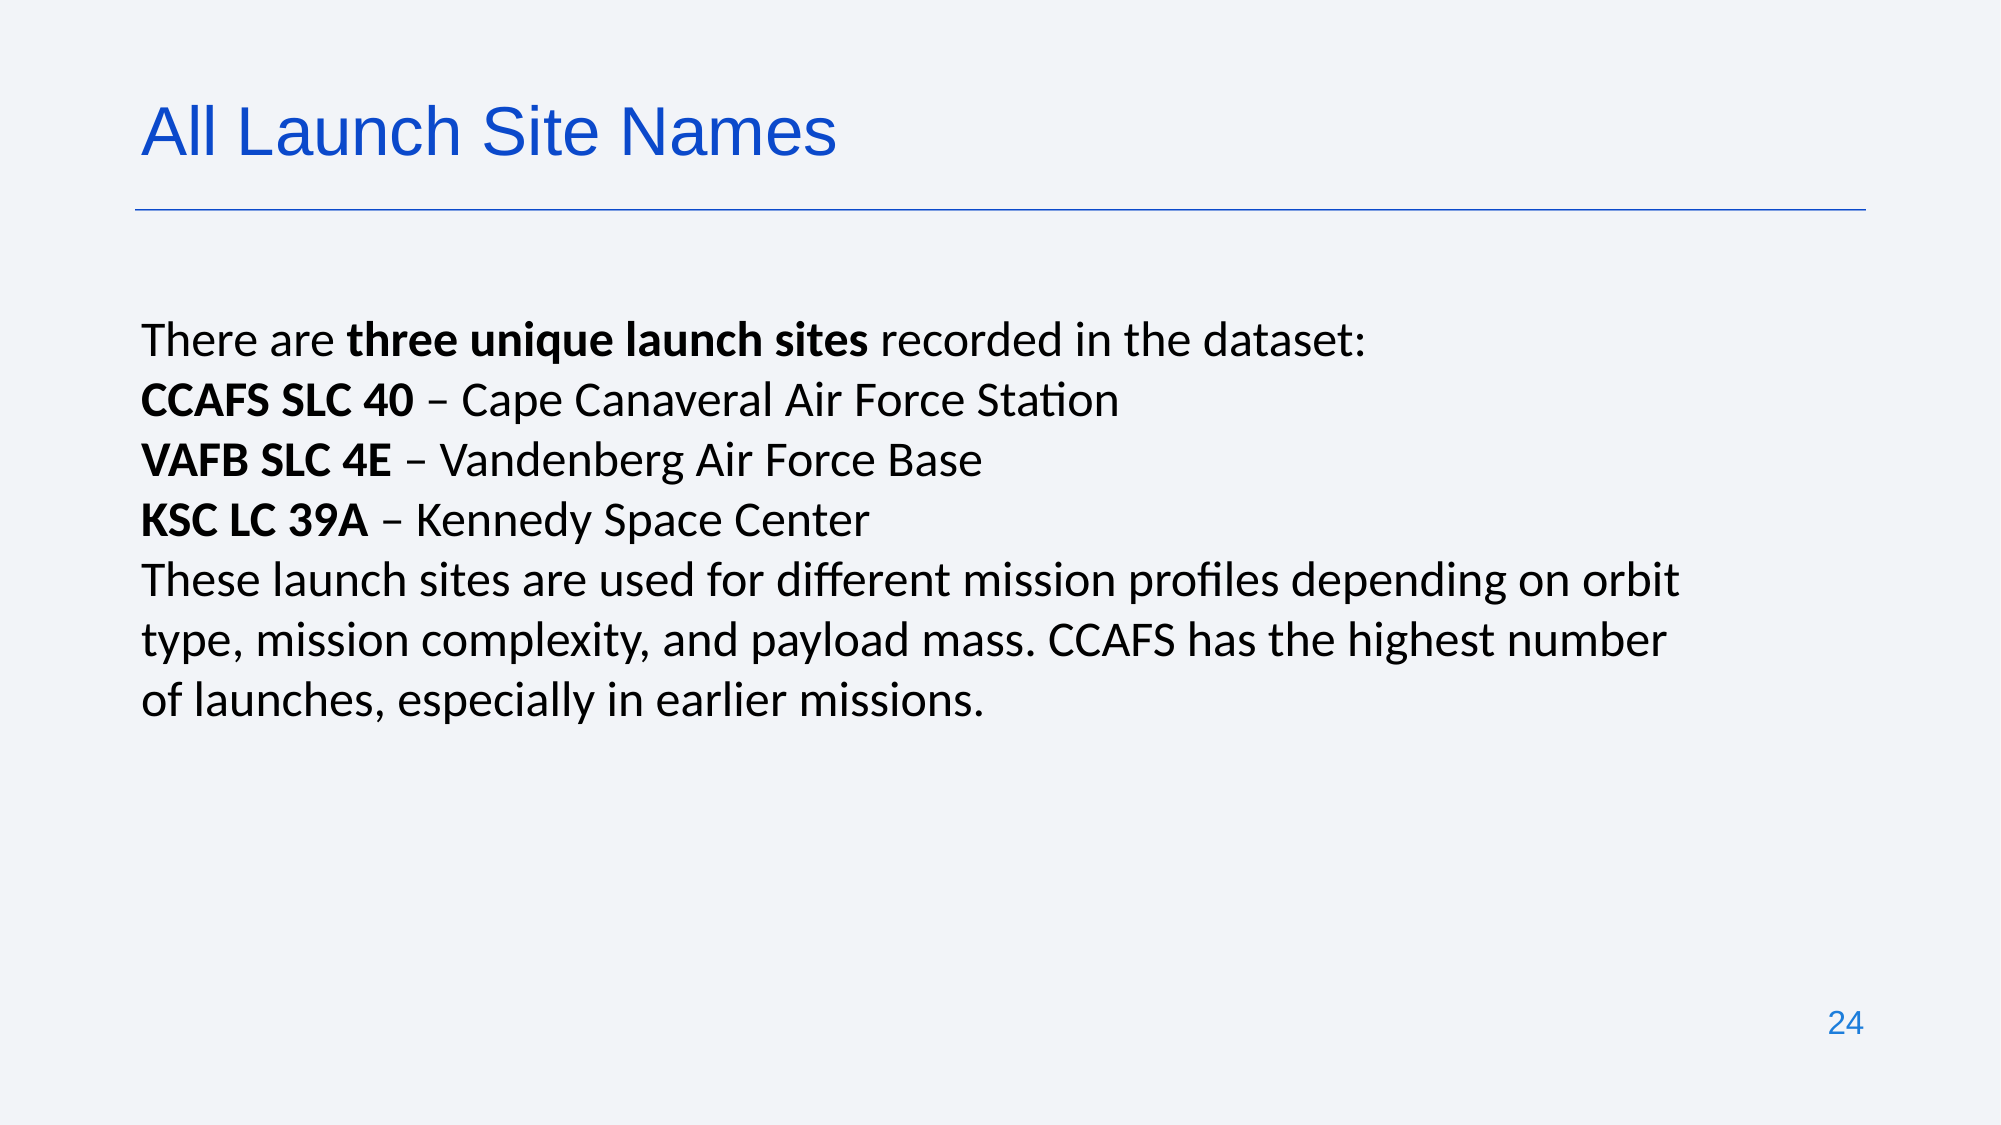

All Launch Site Names
There are three unique launch sites recorded in the dataset:
CCAFS SLC 40 – Cape Canaveral Air Force Station
VAFB SLC 4E – Vandenberg Air Force Base
KSC LC 39A – Kennedy Space Center
These launch sites are used for different mission profiles depending on orbit type, mission complexity, and payload mass. CCAFS has the highest number of launches, especially in earlier missions.
24